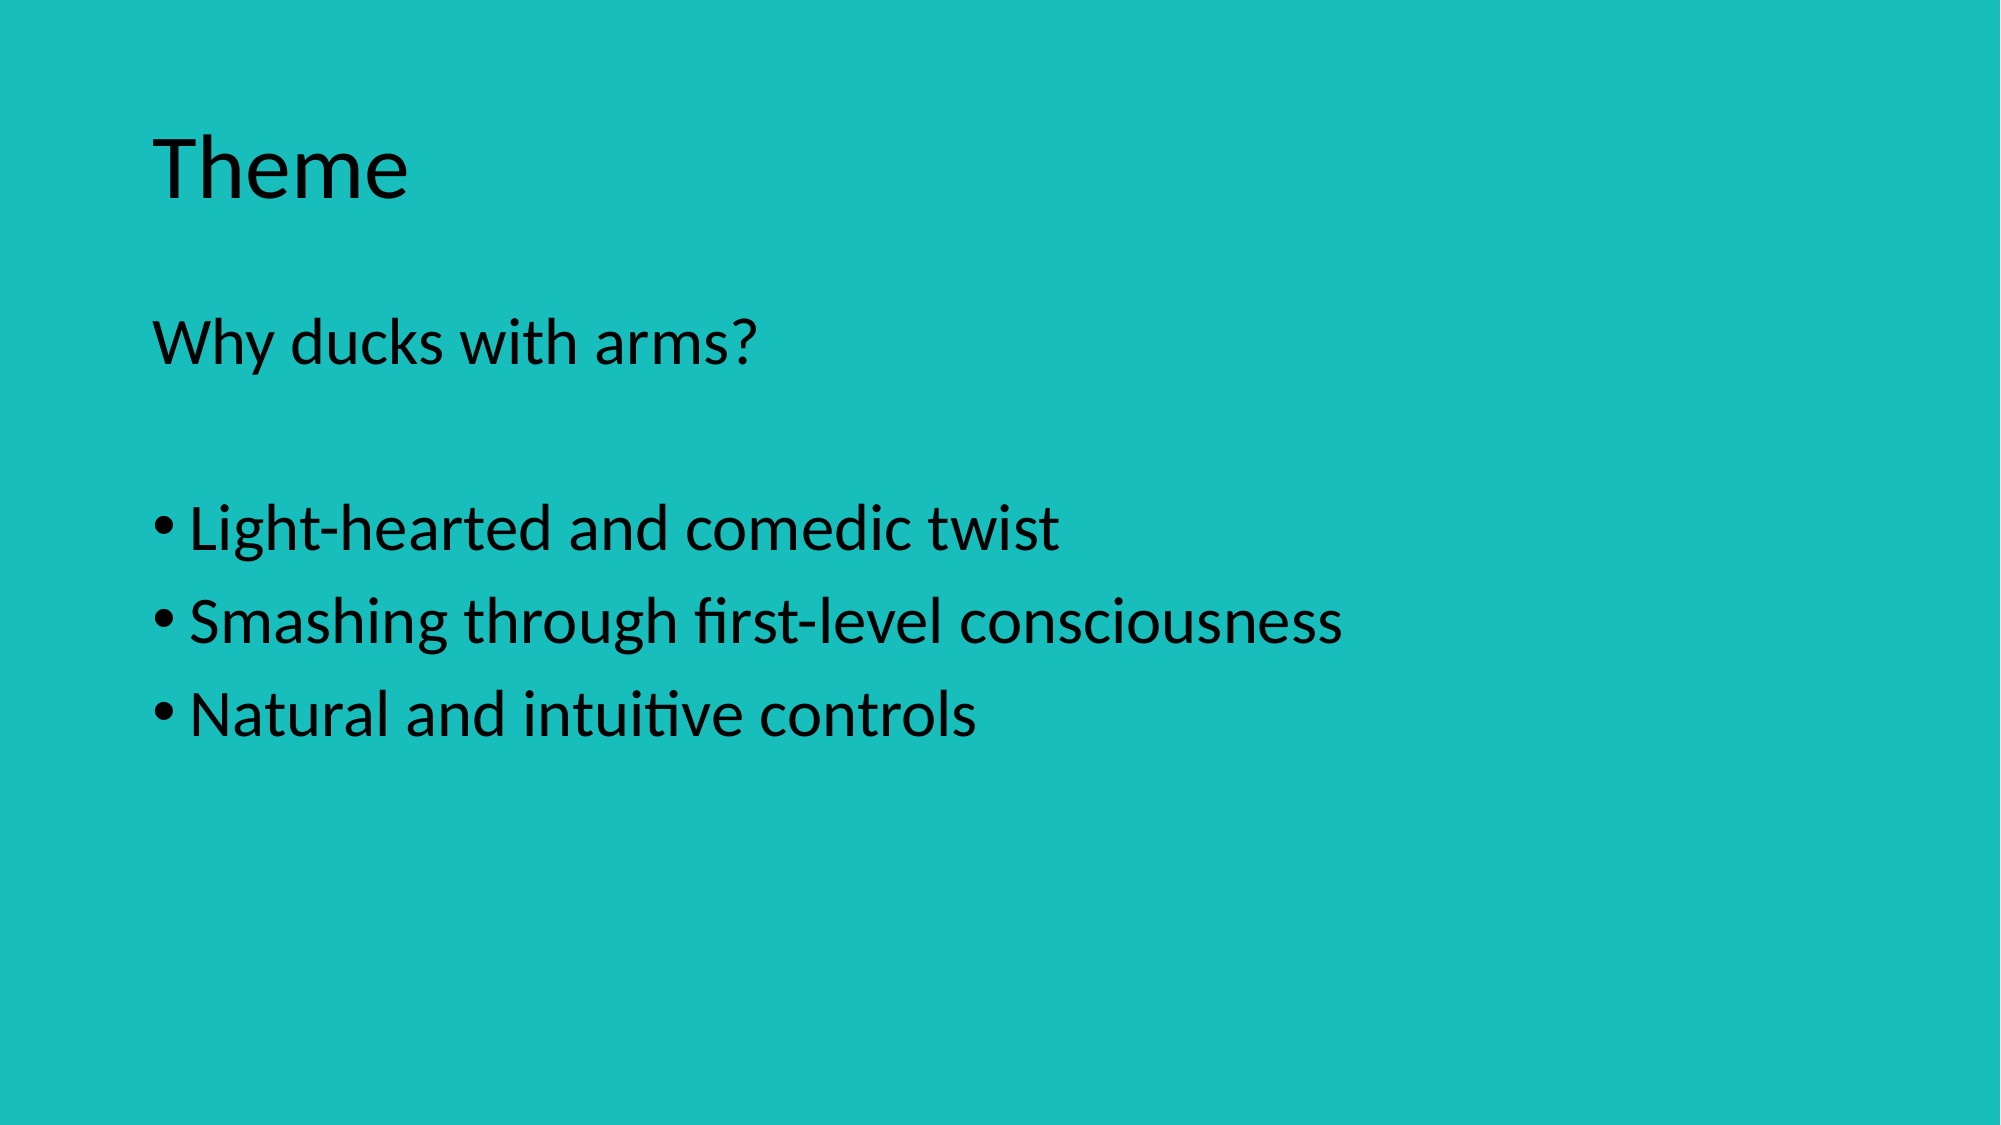

# Theme
Why ducks with arms?

Light-hearted and comedic twist
Smashing through first-level consciousness
Natural and intuitive controls